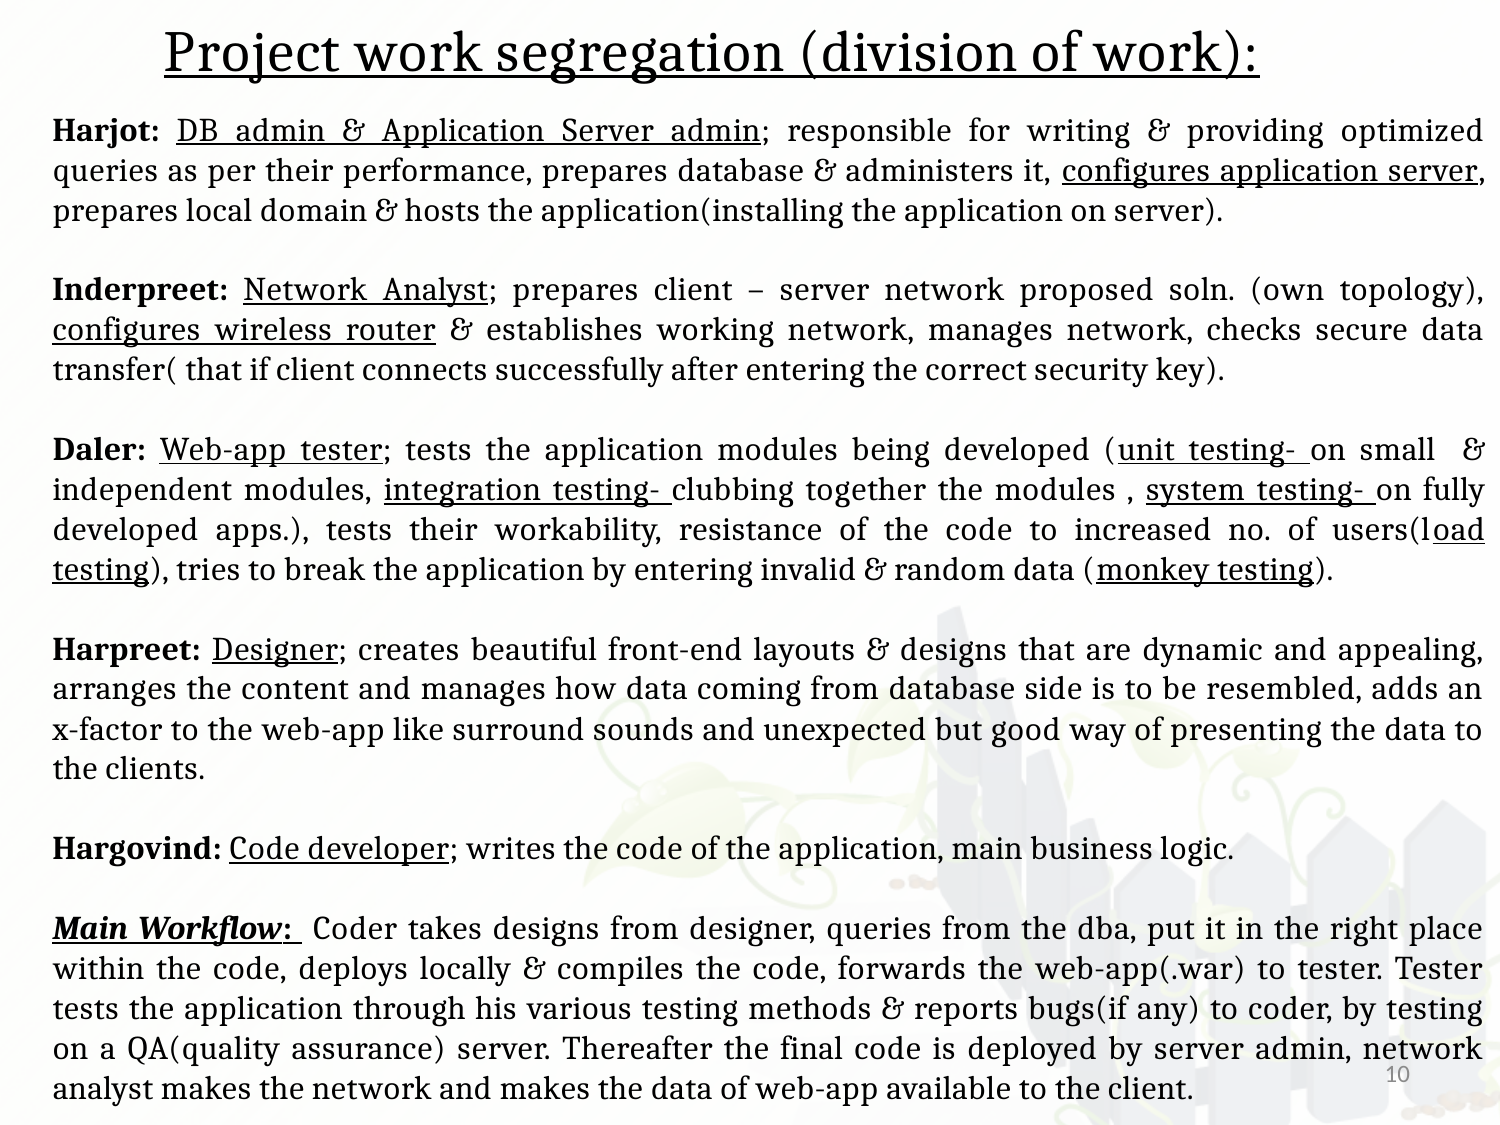

Project work segregation (division of work):
Harjot: DB admin & Application Server admin; responsible for writing & providing optimized queries as per their performance, prepares database & administers it, configures application server, prepares local domain & hosts the application(installing the application on server).

Inderpreet: Network Analyst; prepares client – server network proposed soln. (own topology), configures wireless router & establishes working network, manages network, checks secure data transfer( that if client connects successfully after entering the correct security key).

Daler: Web-app tester; tests the application modules being developed (unit testing- on small  & independent modules, integration testing- clubbing together the modules , system testing- on fully developed apps.), tests their workability, resistance of the code to increased no. of users(load testing), tries to break the application by entering invalid & random data (monkey testing).

Harpreet: Designer; creates beautiful front-end layouts & designs that are dynamic and appealing, arranges the content and manages how data coming from database side is to be resembled, adds an x-factor to the web-app like surround sounds and unexpected but good way of presenting the data to the clients.

Hargovind: Code developer; writes the code of the application, main business logic.

Main Workflow:  Coder takes designs from designer, queries from the dba, put it in the right place within the code, deploys locally & compiles the code, forwards the web-app(.war) to tester. Tester tests the application through his various testing methods & reports bugs(if any) to coder, by testing on a QA(quality assurance) server. Thereafter the final code is deployed by server admin, network analyst makes the network and makes the data of web-app available to the client.
10